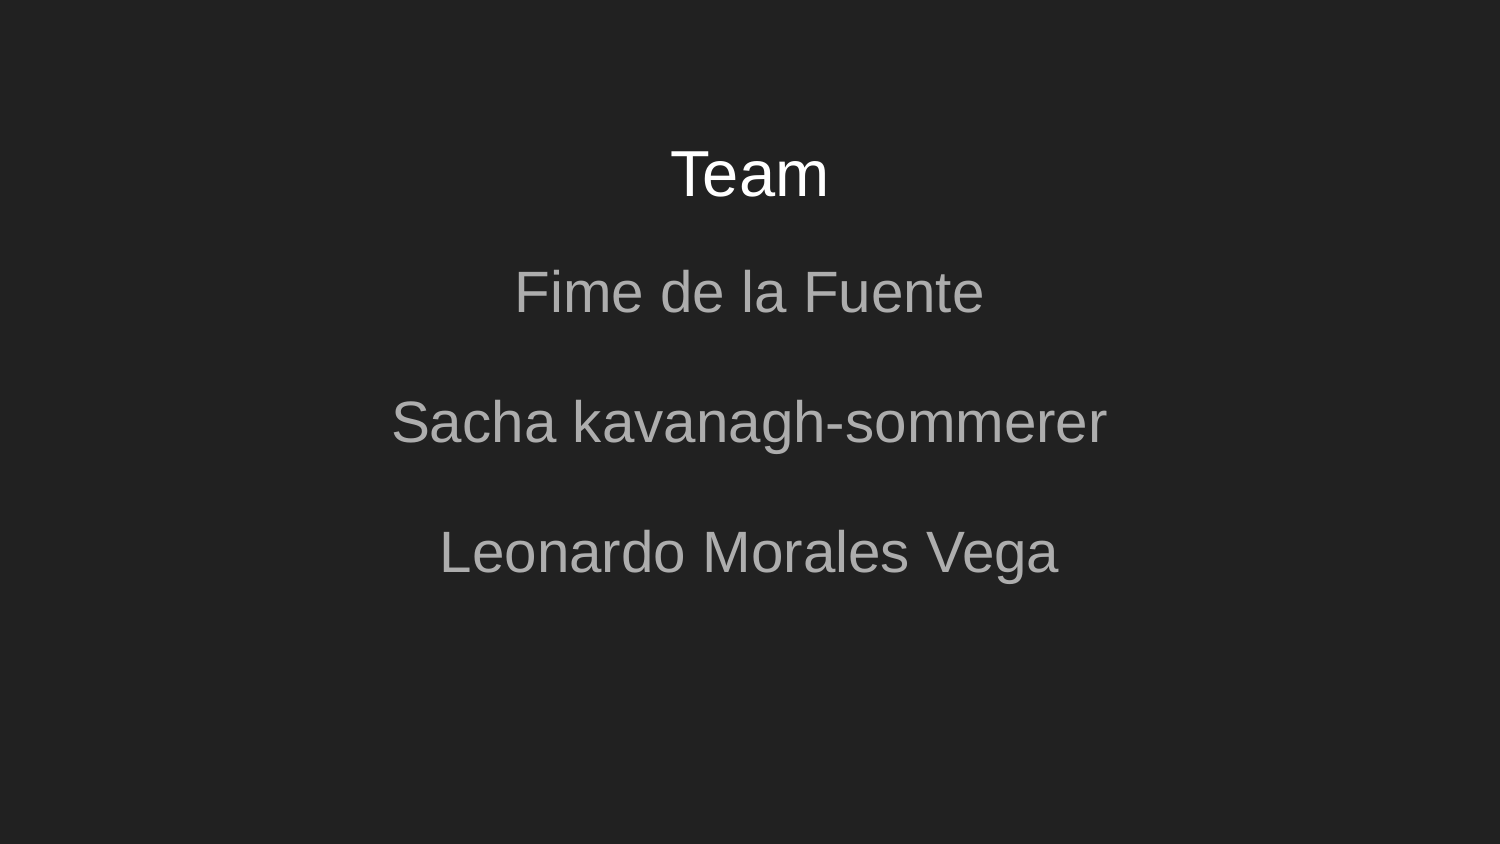

# Team
Fime de la Fuente

Sacha kavanagh-sommerer

Leonardo Morales Vega